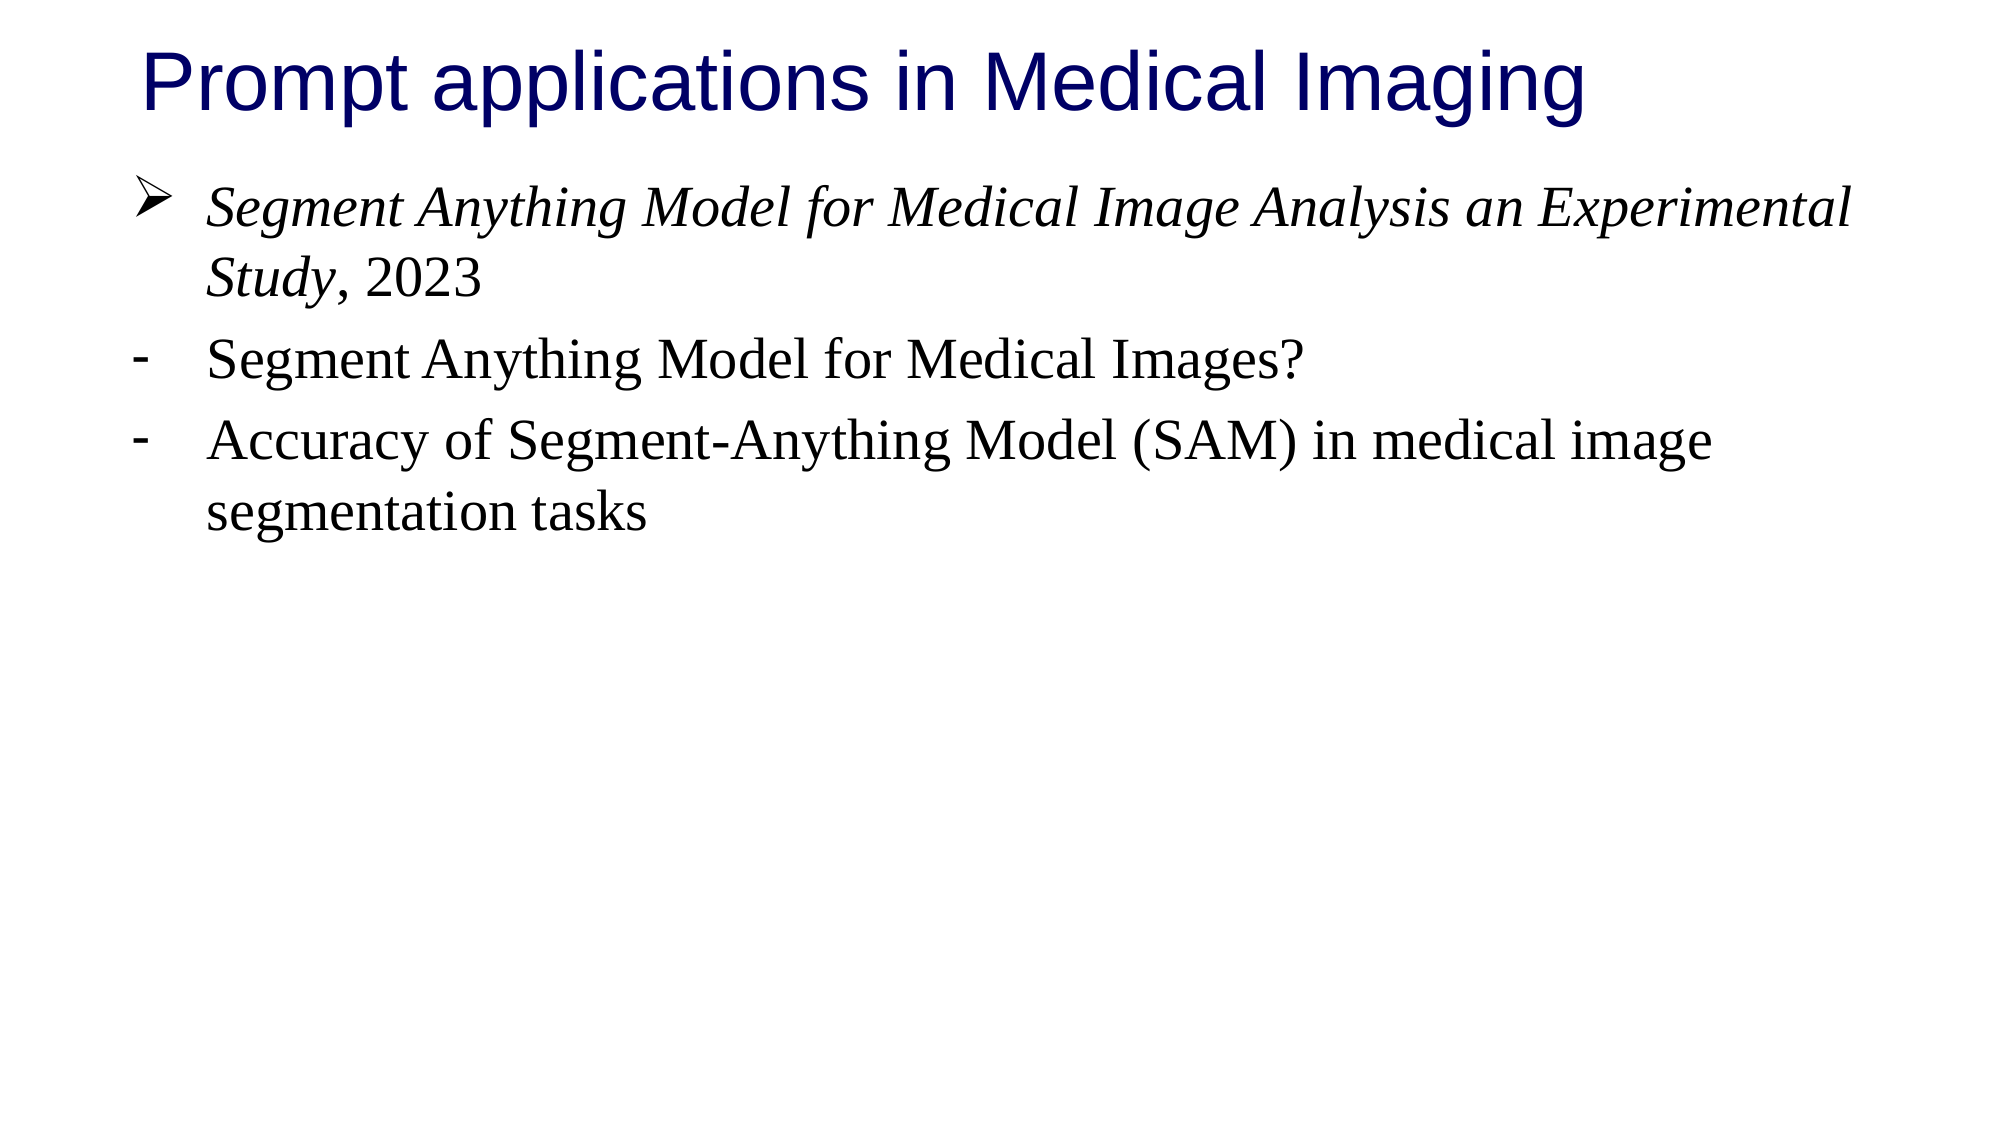

# Prompt applications in Medical Imaging
Segment Anything Model for Medical Image Analysis an Experimental Study, 2023
Segment Anything Model for Medical Images?
Accuracy of Segment-Anything Model (SAM) in medical image segmentation tasks
87